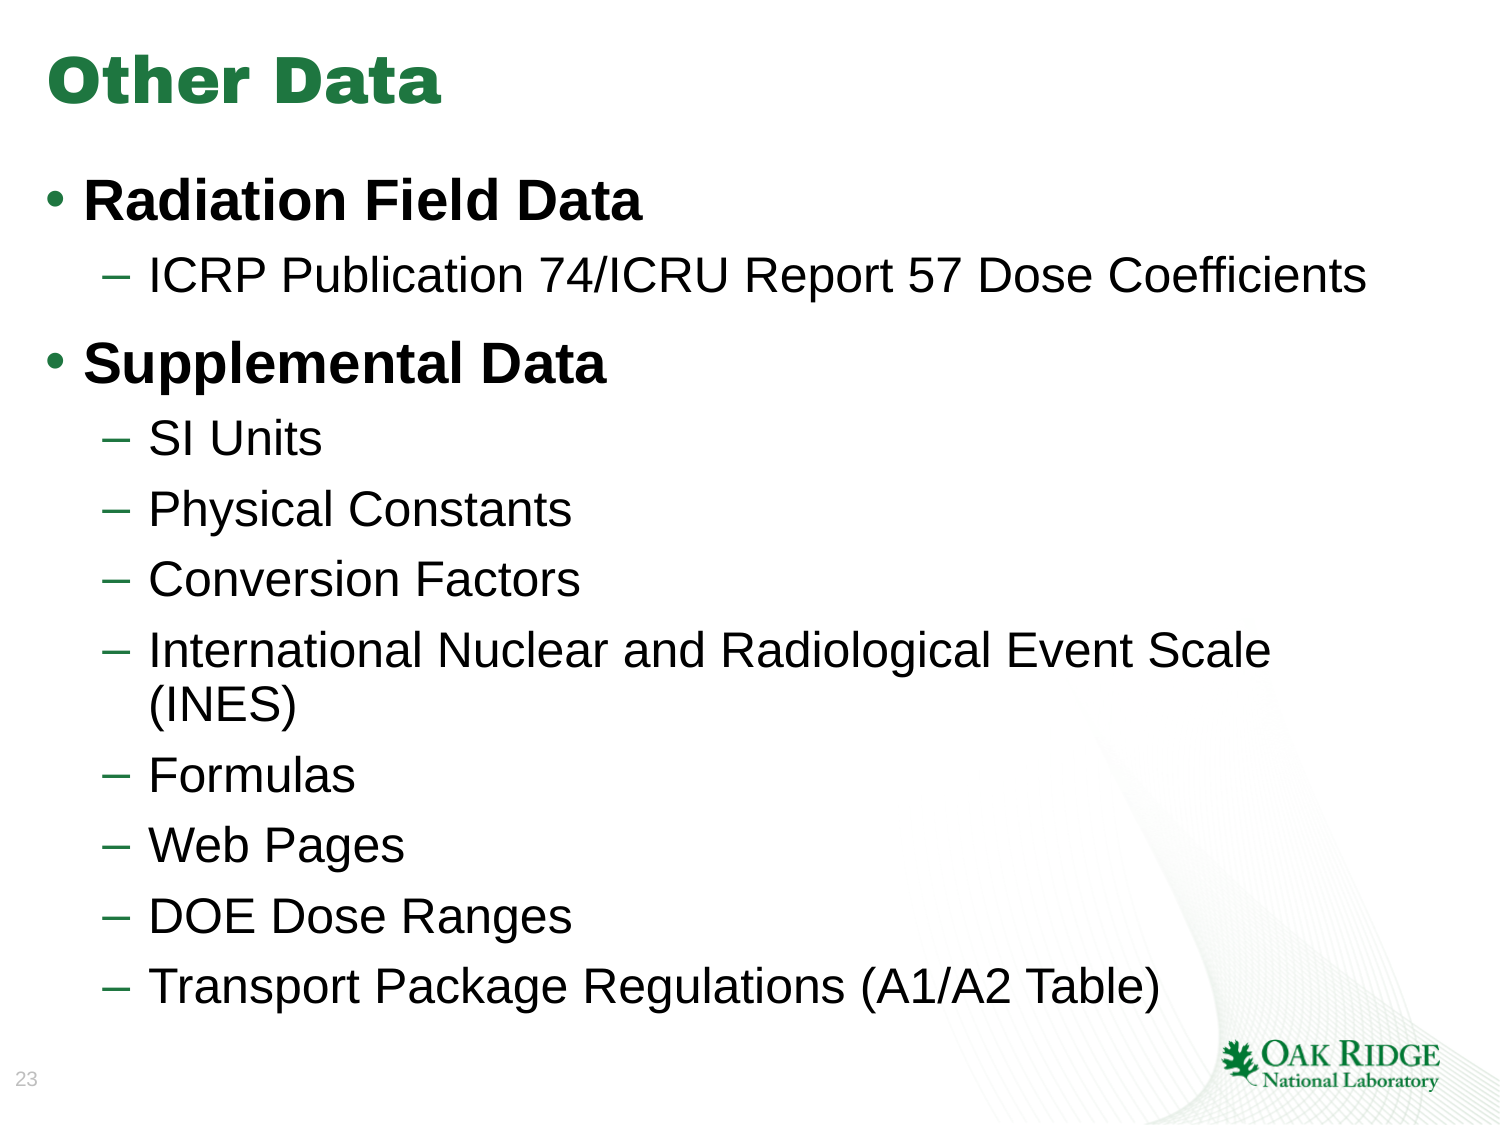

# Other Data
Radiation Field Data
ICRP Publication 74/ICRU Report 57 Dose Coefficients
Supplemental Data
SI Units
Physical Constants
Conversion Factors
International Nuclear and Radiological Event Scale (INES)
Formulas
Web Pages
DOE Dose Ranges
Transport Package Regulations (A1/A2 Table)